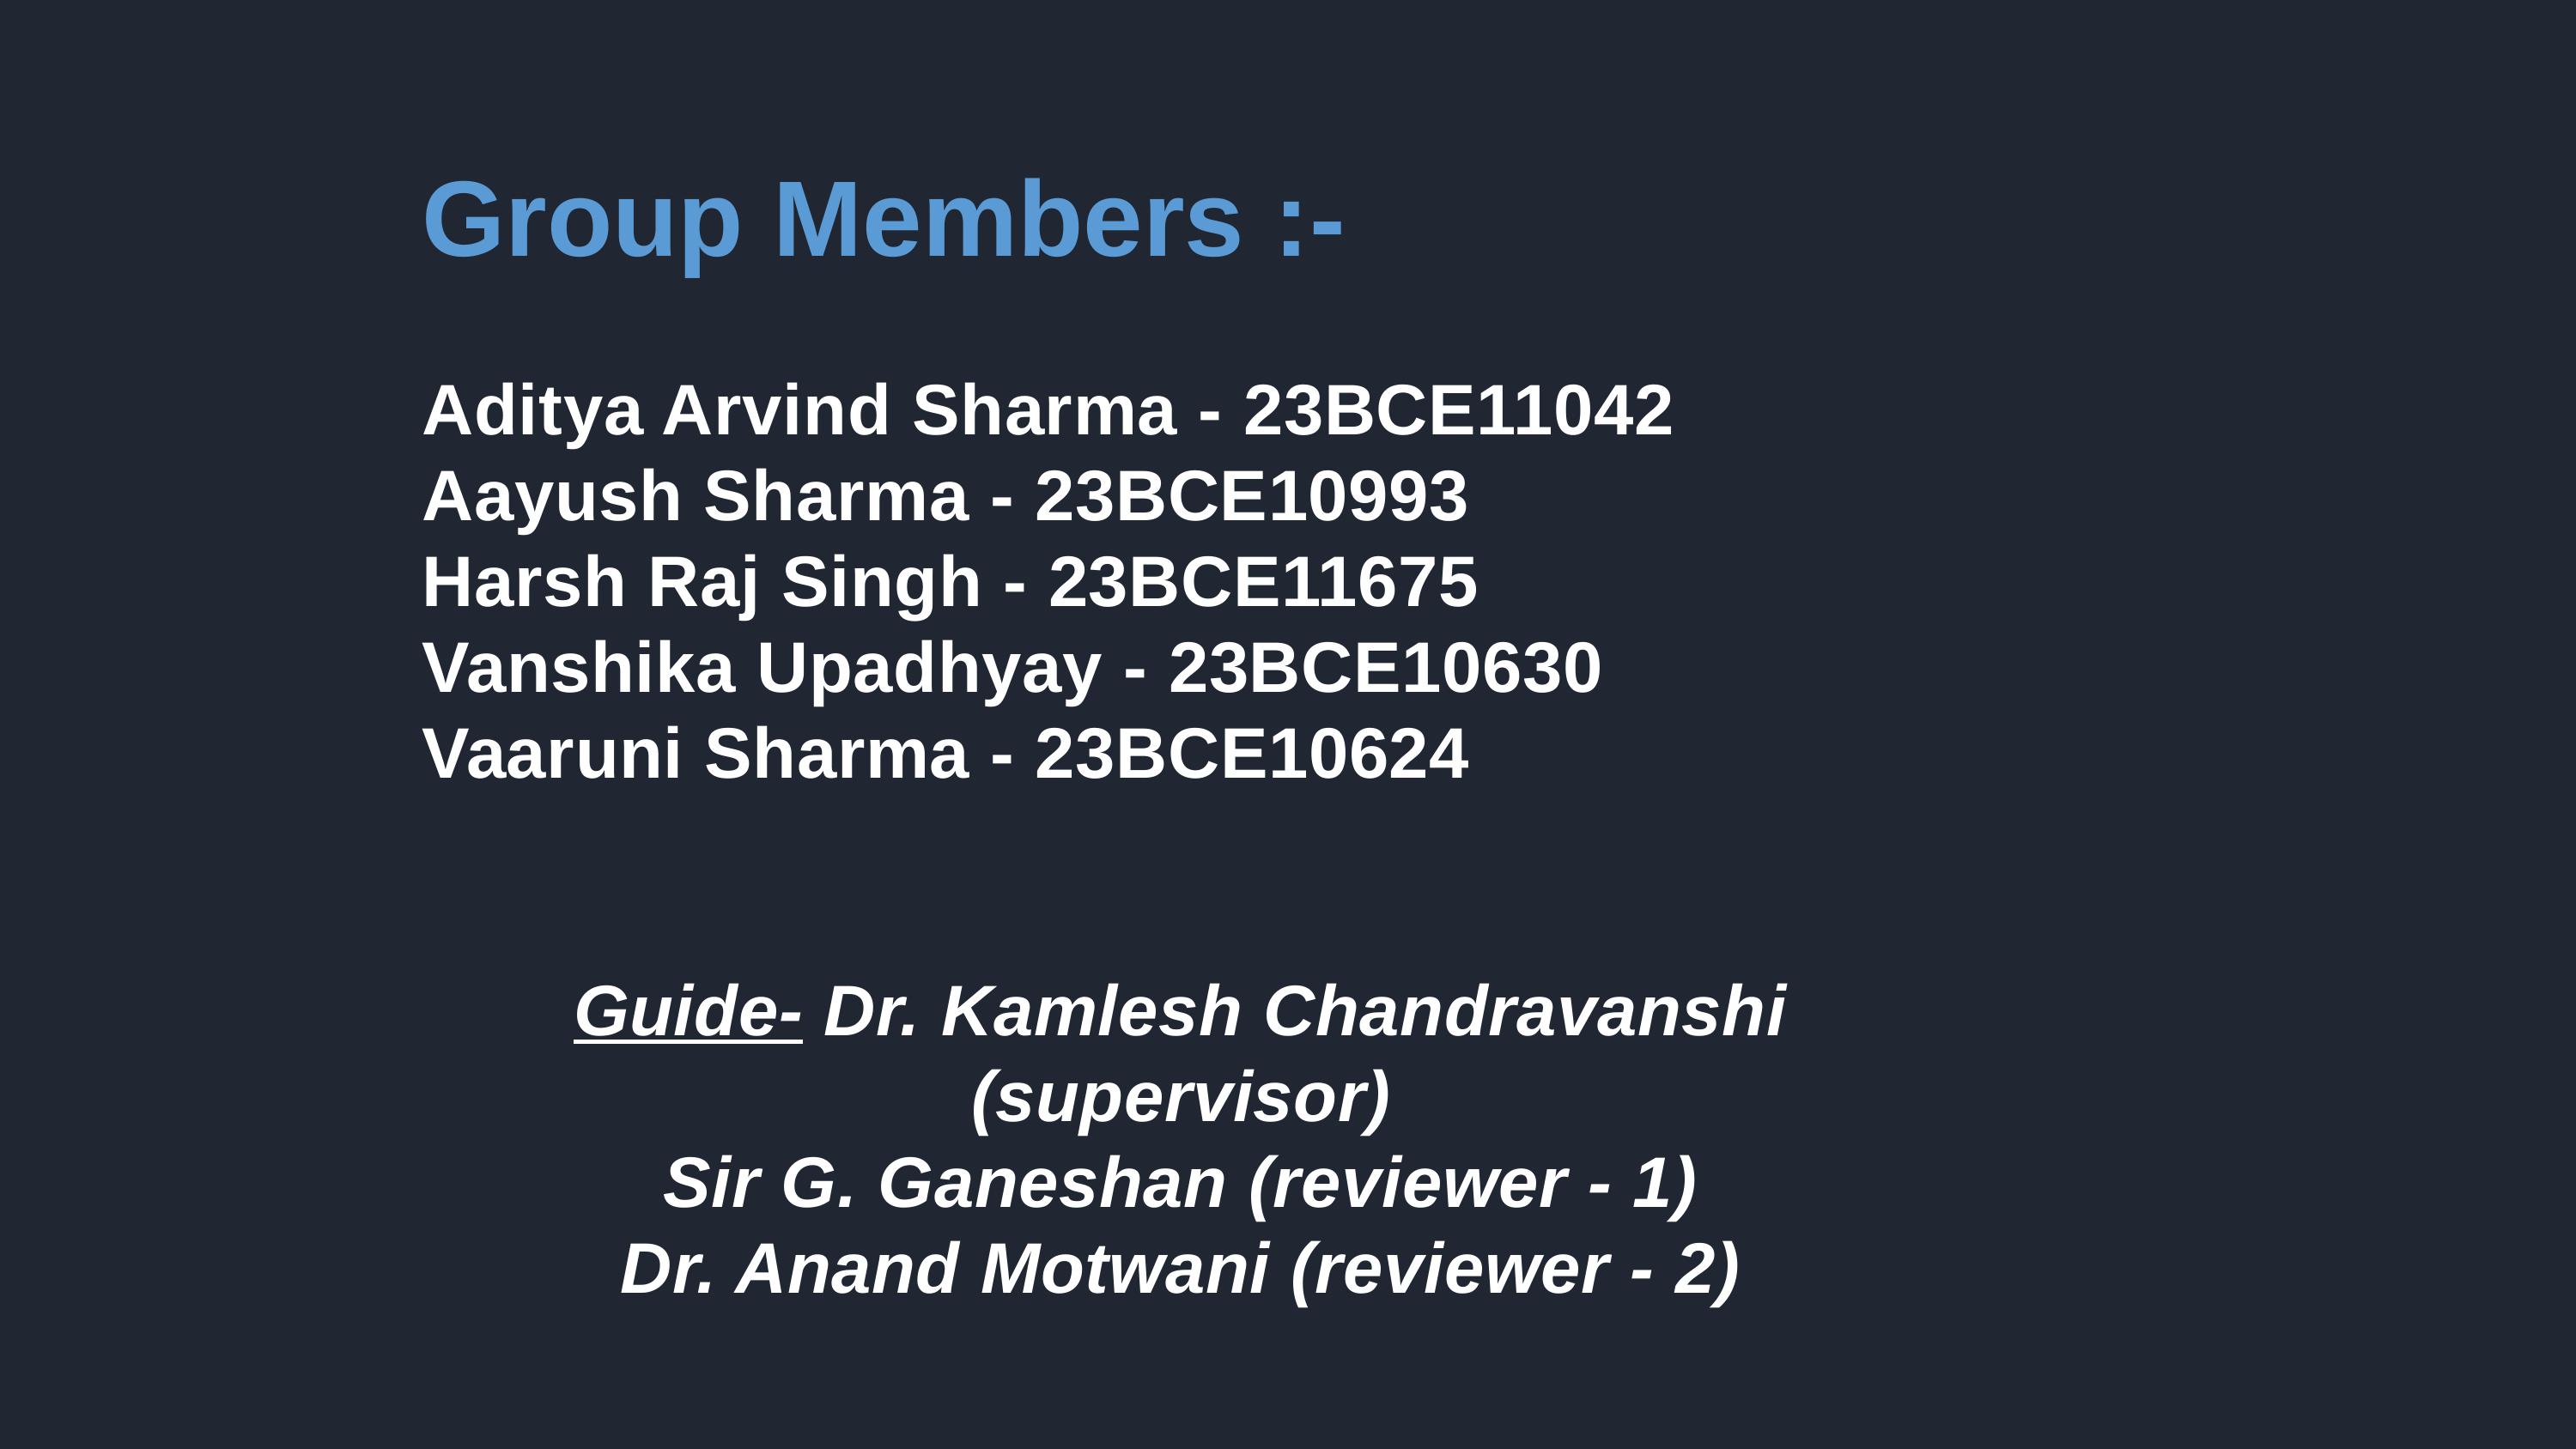

Group Members :-

Aditya Arvind Sharma - 23BCE11042
Aayush Sharma - 23BCE10993
Harsh Raj Singh - 23BCE11675
Vanshika Upadhyay - 23BCE10630
Vaaruni Sharma - 23BCE10624

Guide- Dr. Kamlesh Chandravanshi (supervisor)
Sir G. Ganeshan (reviewer - 1)
Dr. Anand Motwani (reviewer - 2)